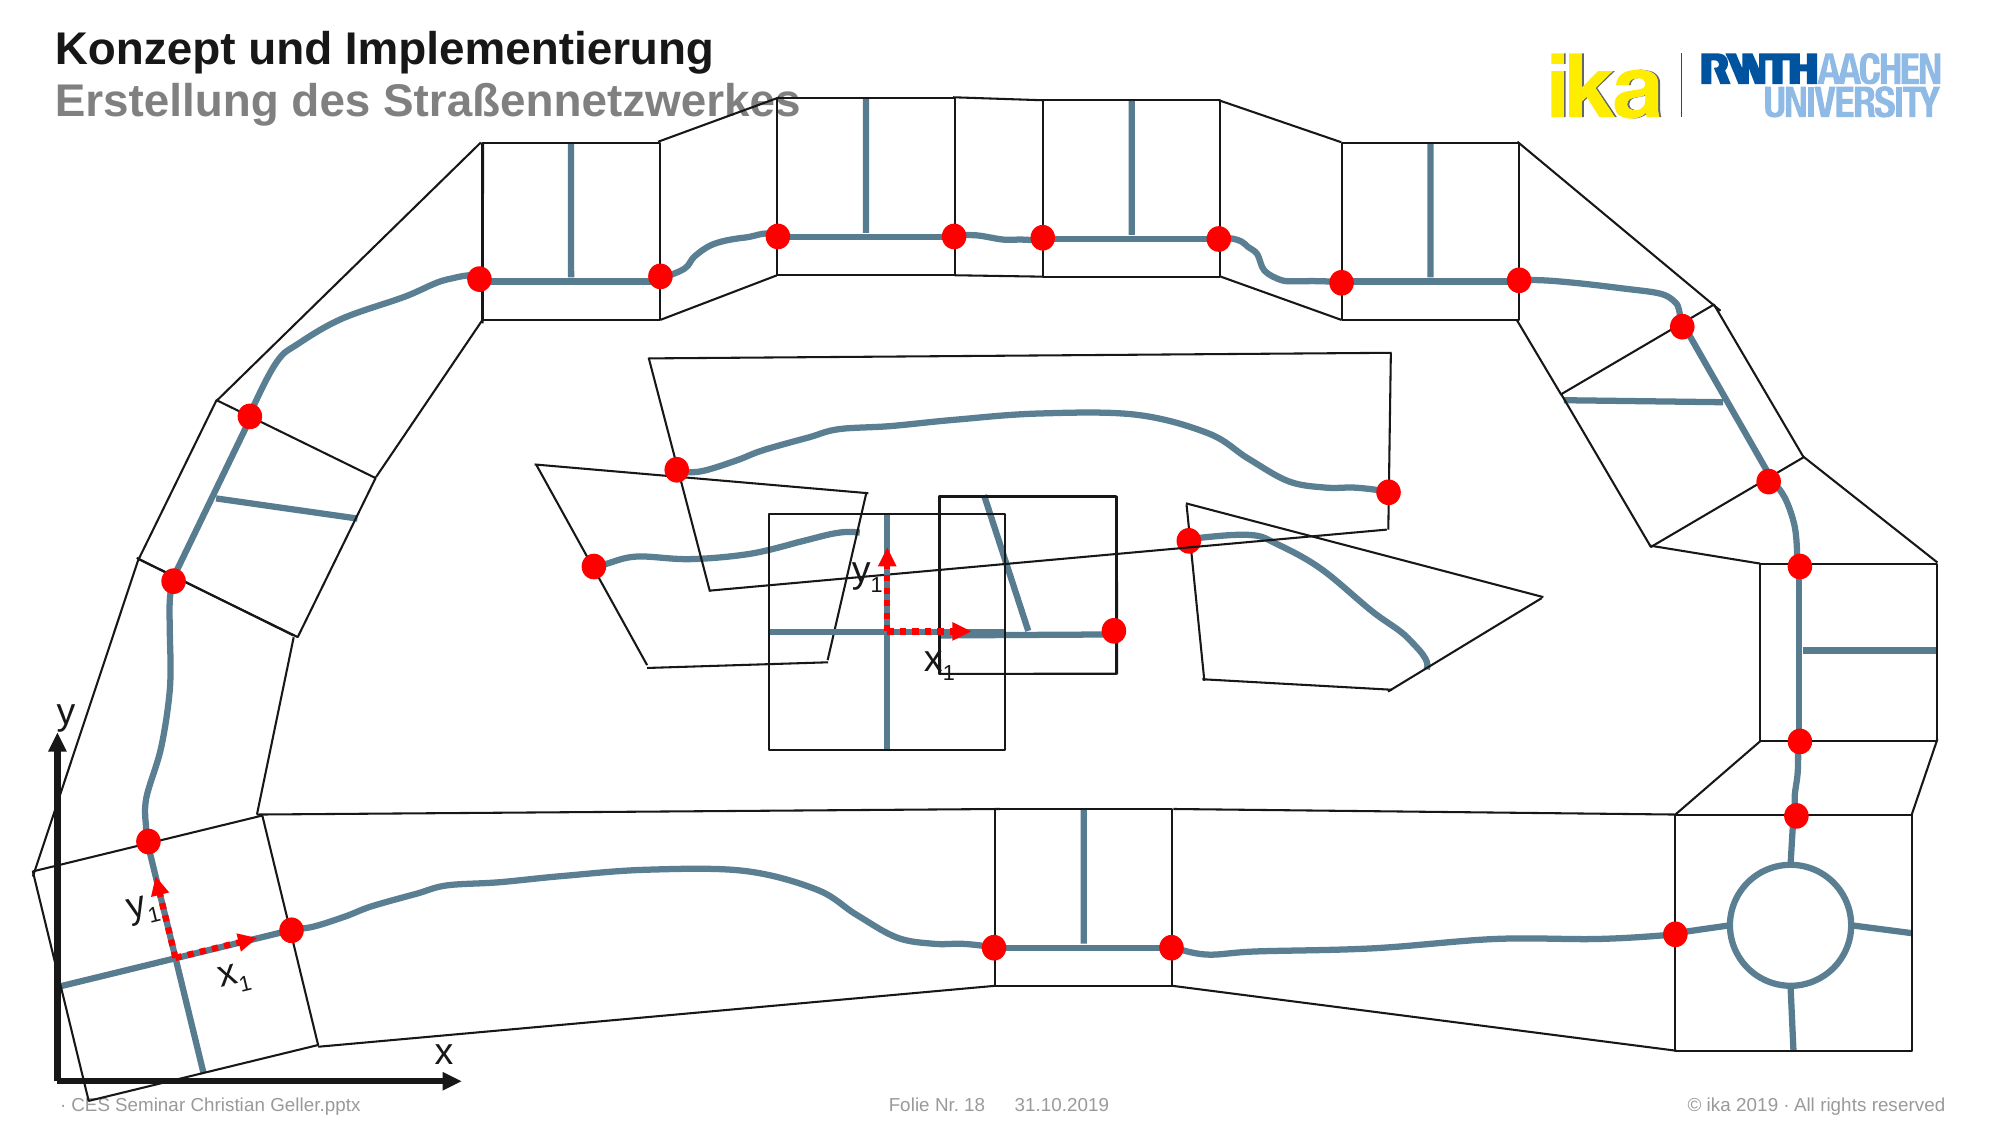

# Konzept und Implementierung Erstellung des Straßennetzwerkes

y1
x1

y
x

y1
x1